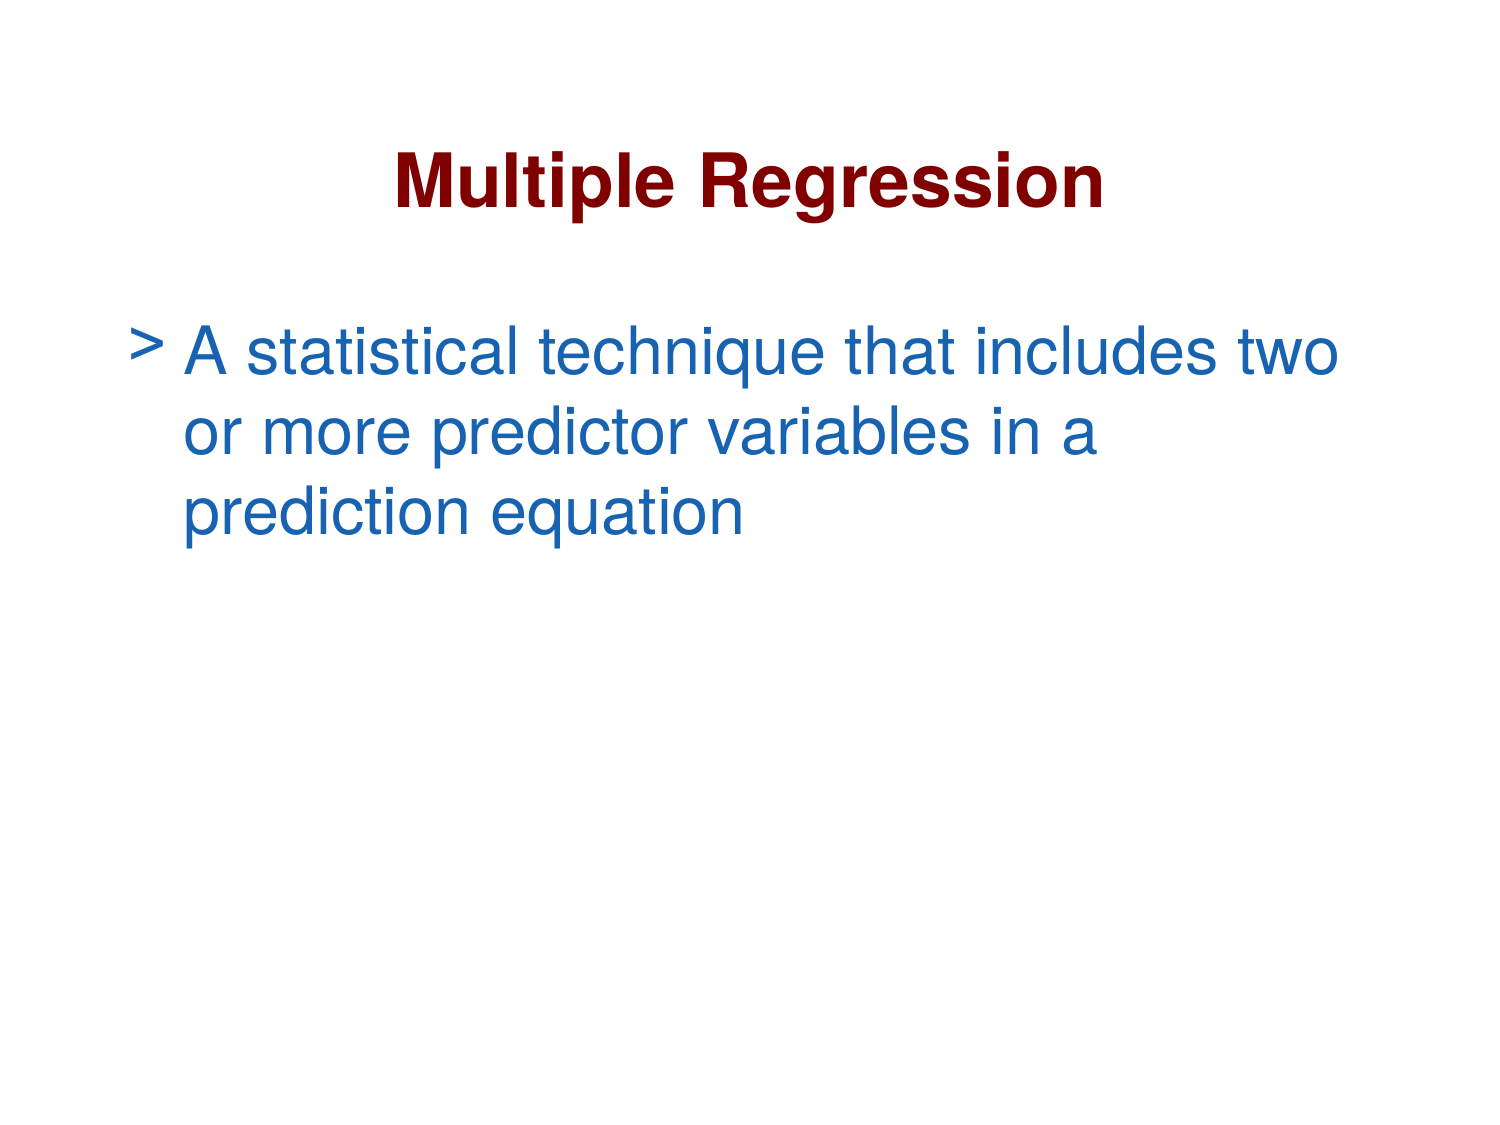

# Multiple Regression
A statistical technique that includes two or more predictor variables in a prediction equation